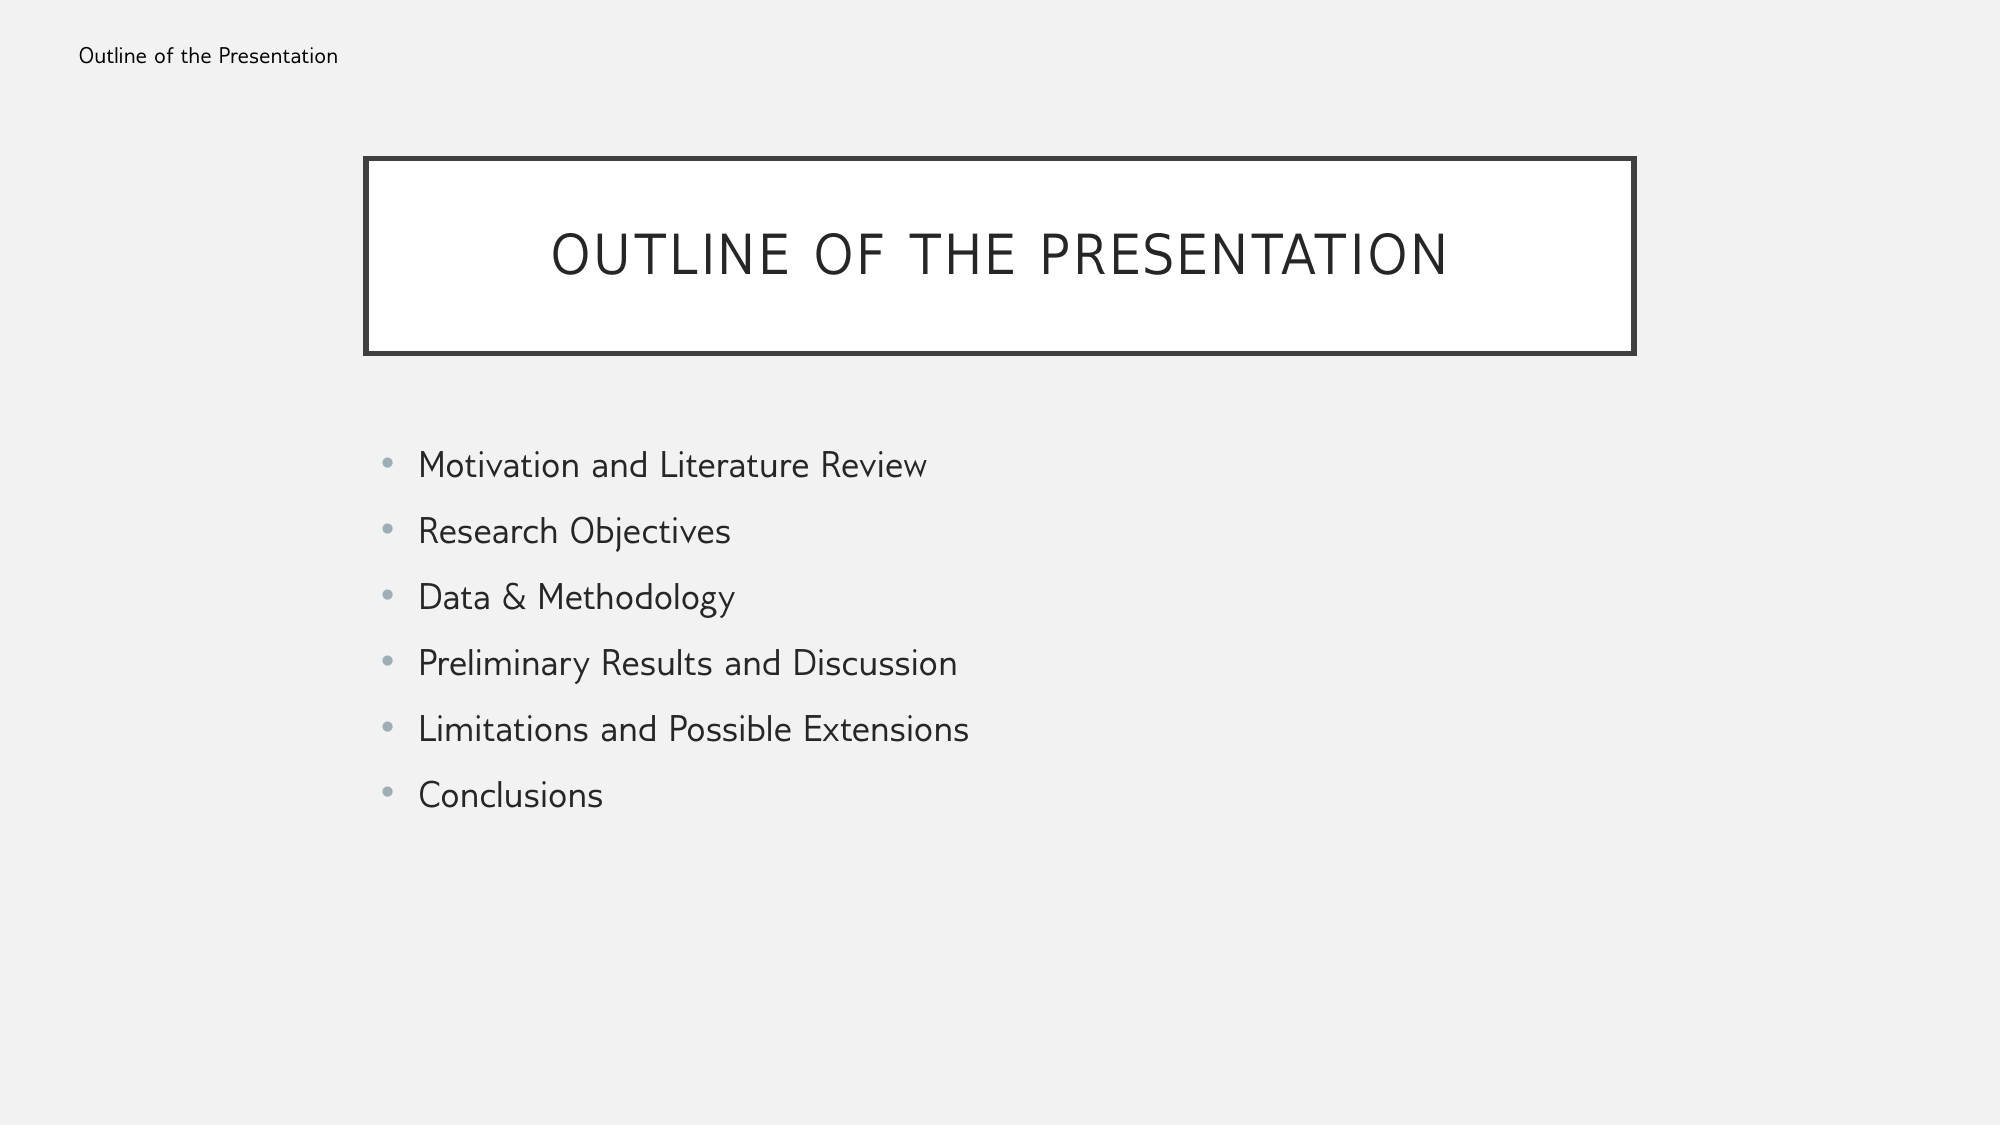

Outline of the Presentation
# Outline of the presentation
Motivation and Literature Review
Research Objectives
Data & Methodology
Preliminary Results and Discussion
Limitations and Possible Extensions
Conclusions